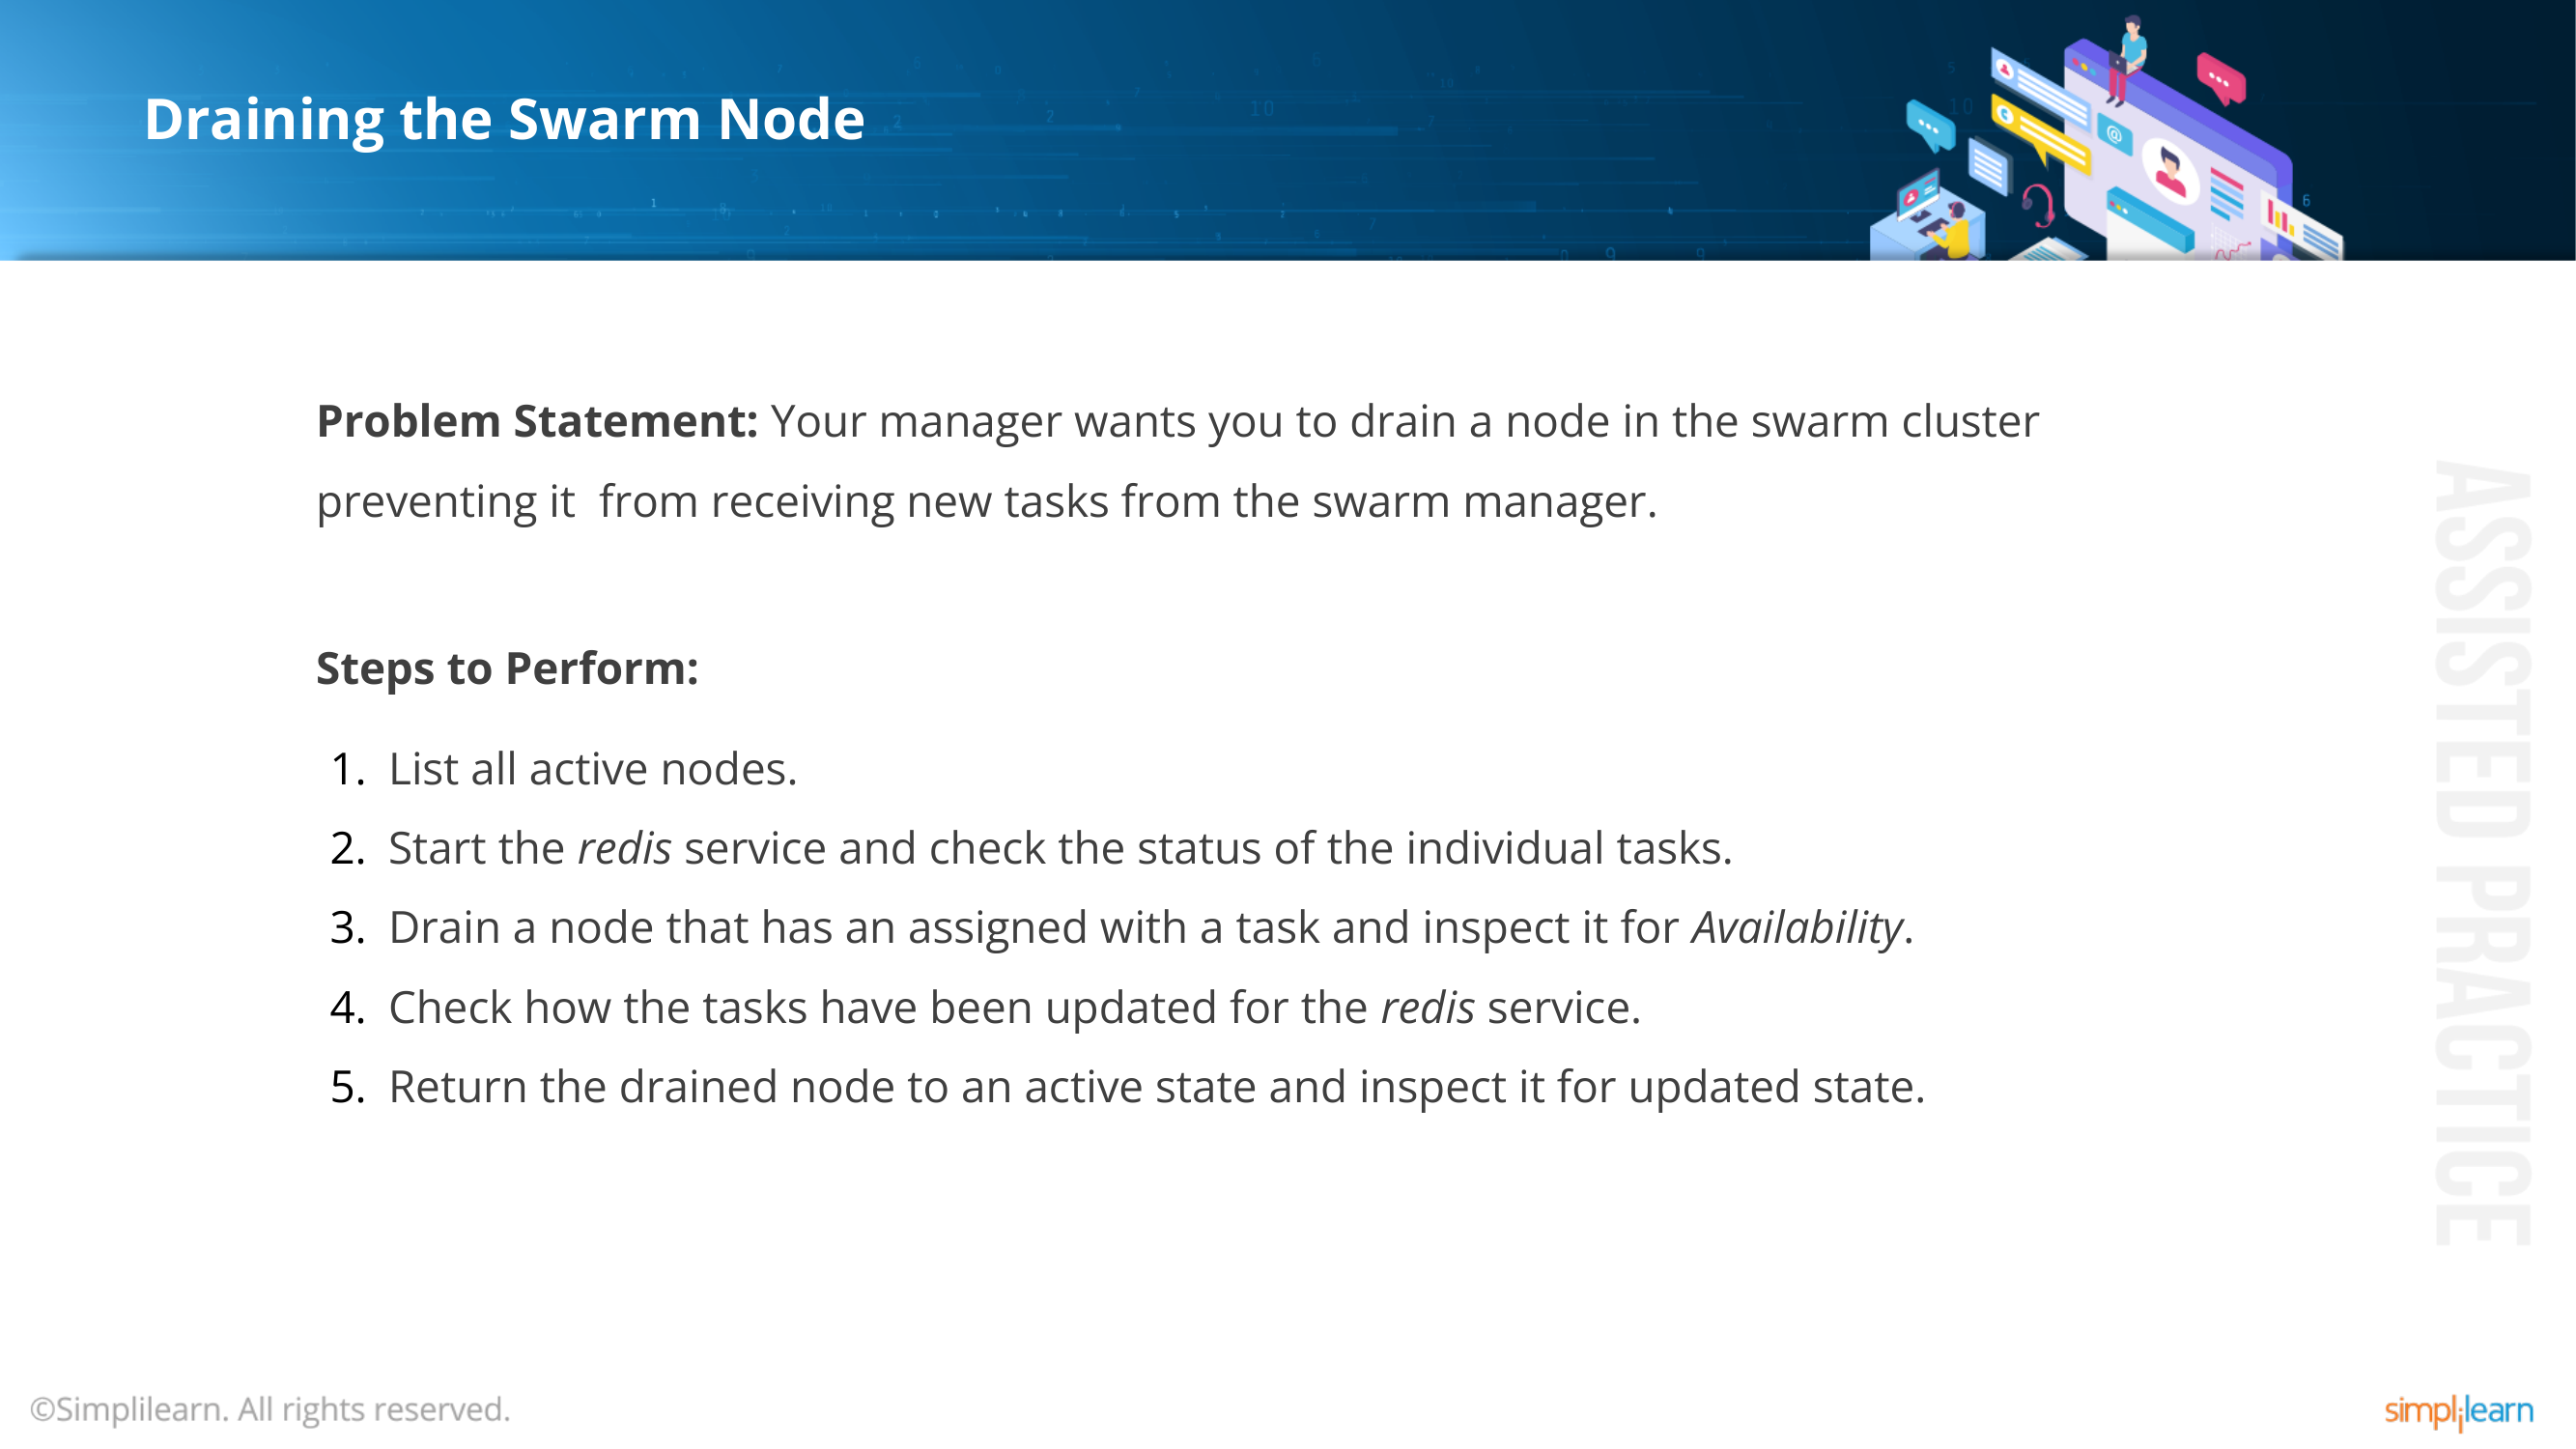

# Draining the Swarm Node
Problem Statement: Your manager wants you to drain a node in the swarm cluster preventing it  from receiving new tasks from the swarm manager.

Steps to Perform:
List all active nodes.
Start the redis service and check the status of the individual tasks.
Drain a node that has an assigned with a task and inspect it for Availability.
Check how the tasks have been updated for the redis service.
Return the drained node to an active state and inspect it for updated state.